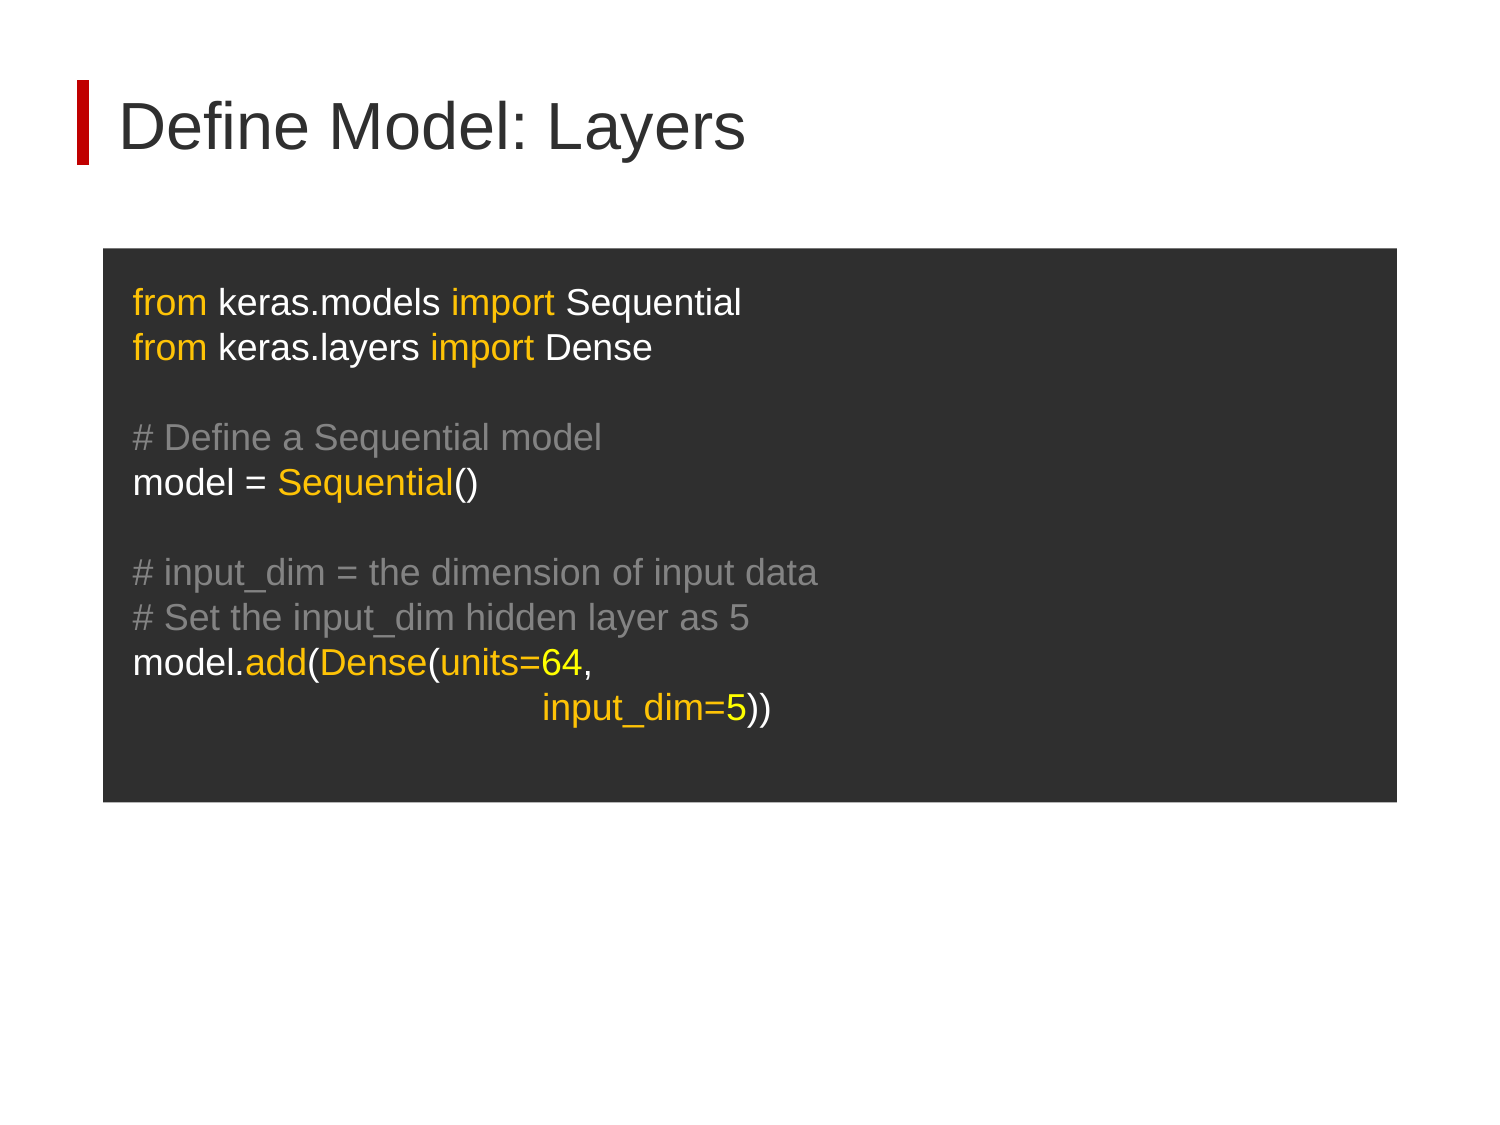

# Define Model: Layers
from keras.models import Sequential
from keras.layers import Dense

# Define a Sequential model
model = Sequential()

# input_dim = the dimension of input data
# Set the input_dim hidden layer as 5
model.add(Dense(units=64,
                                       input_dim=5))